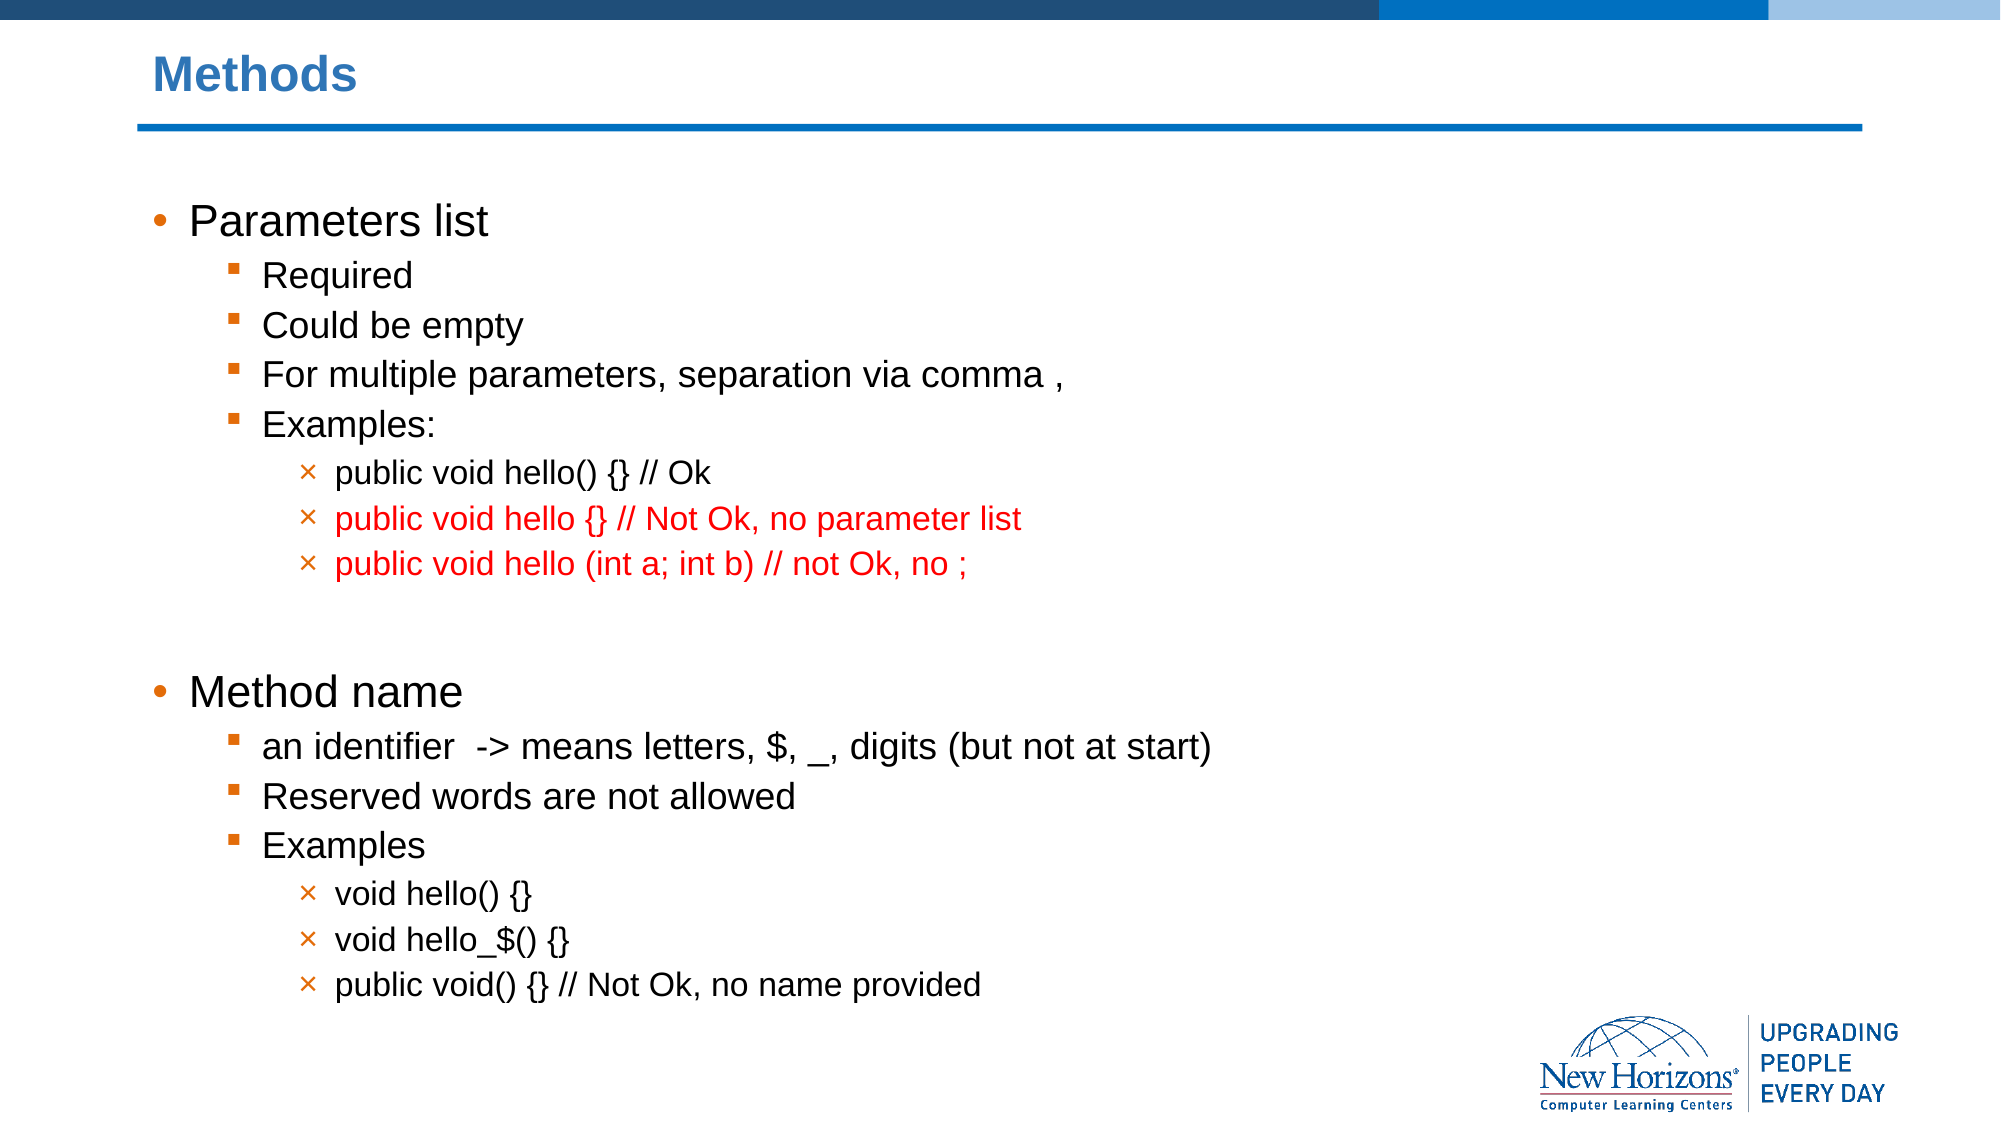

# Methods
Parameters list
Required
Could be empty
For multiple parameters, separation via comma ,
Examples:
public void hello() {} // Ok
public void hello {} // Not Ok, no parameter list
public void hello (int a; int b) // not Ok, no ;

Method name
an identifier  -> means letters, $, _, digits (but not at start)
Reserved words are not allowed
Examples
void hello() {}
void hello_$() {}
public void() {} // Not Ok, no name provided